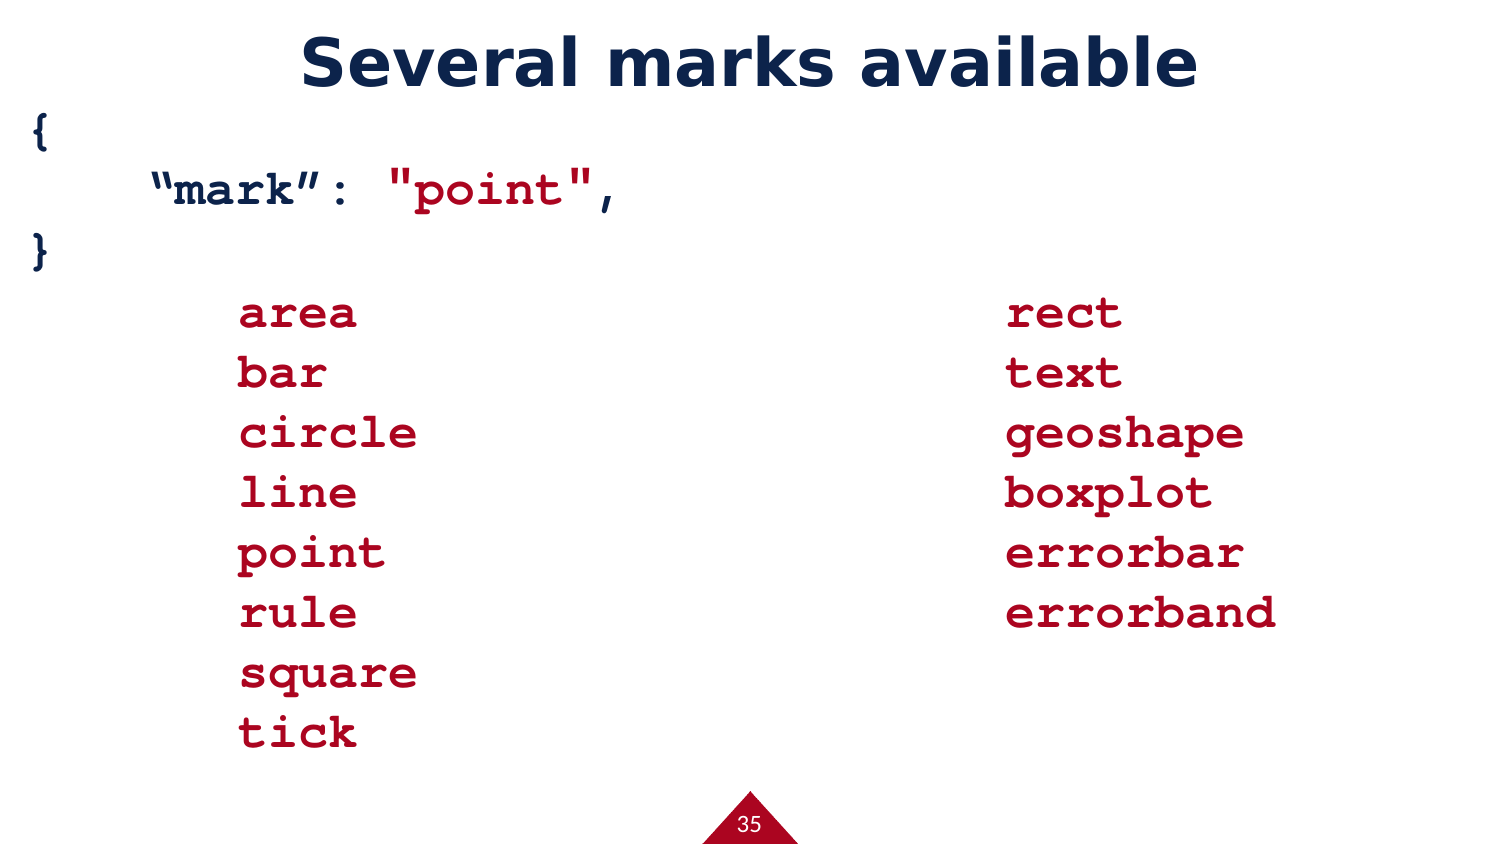

# Several marks available
{
    “mark”: "point",
}
rect
text
geoshape
boxplot
errorbar
errorband

area
bar
circle
line
point
rule
square
tick

35